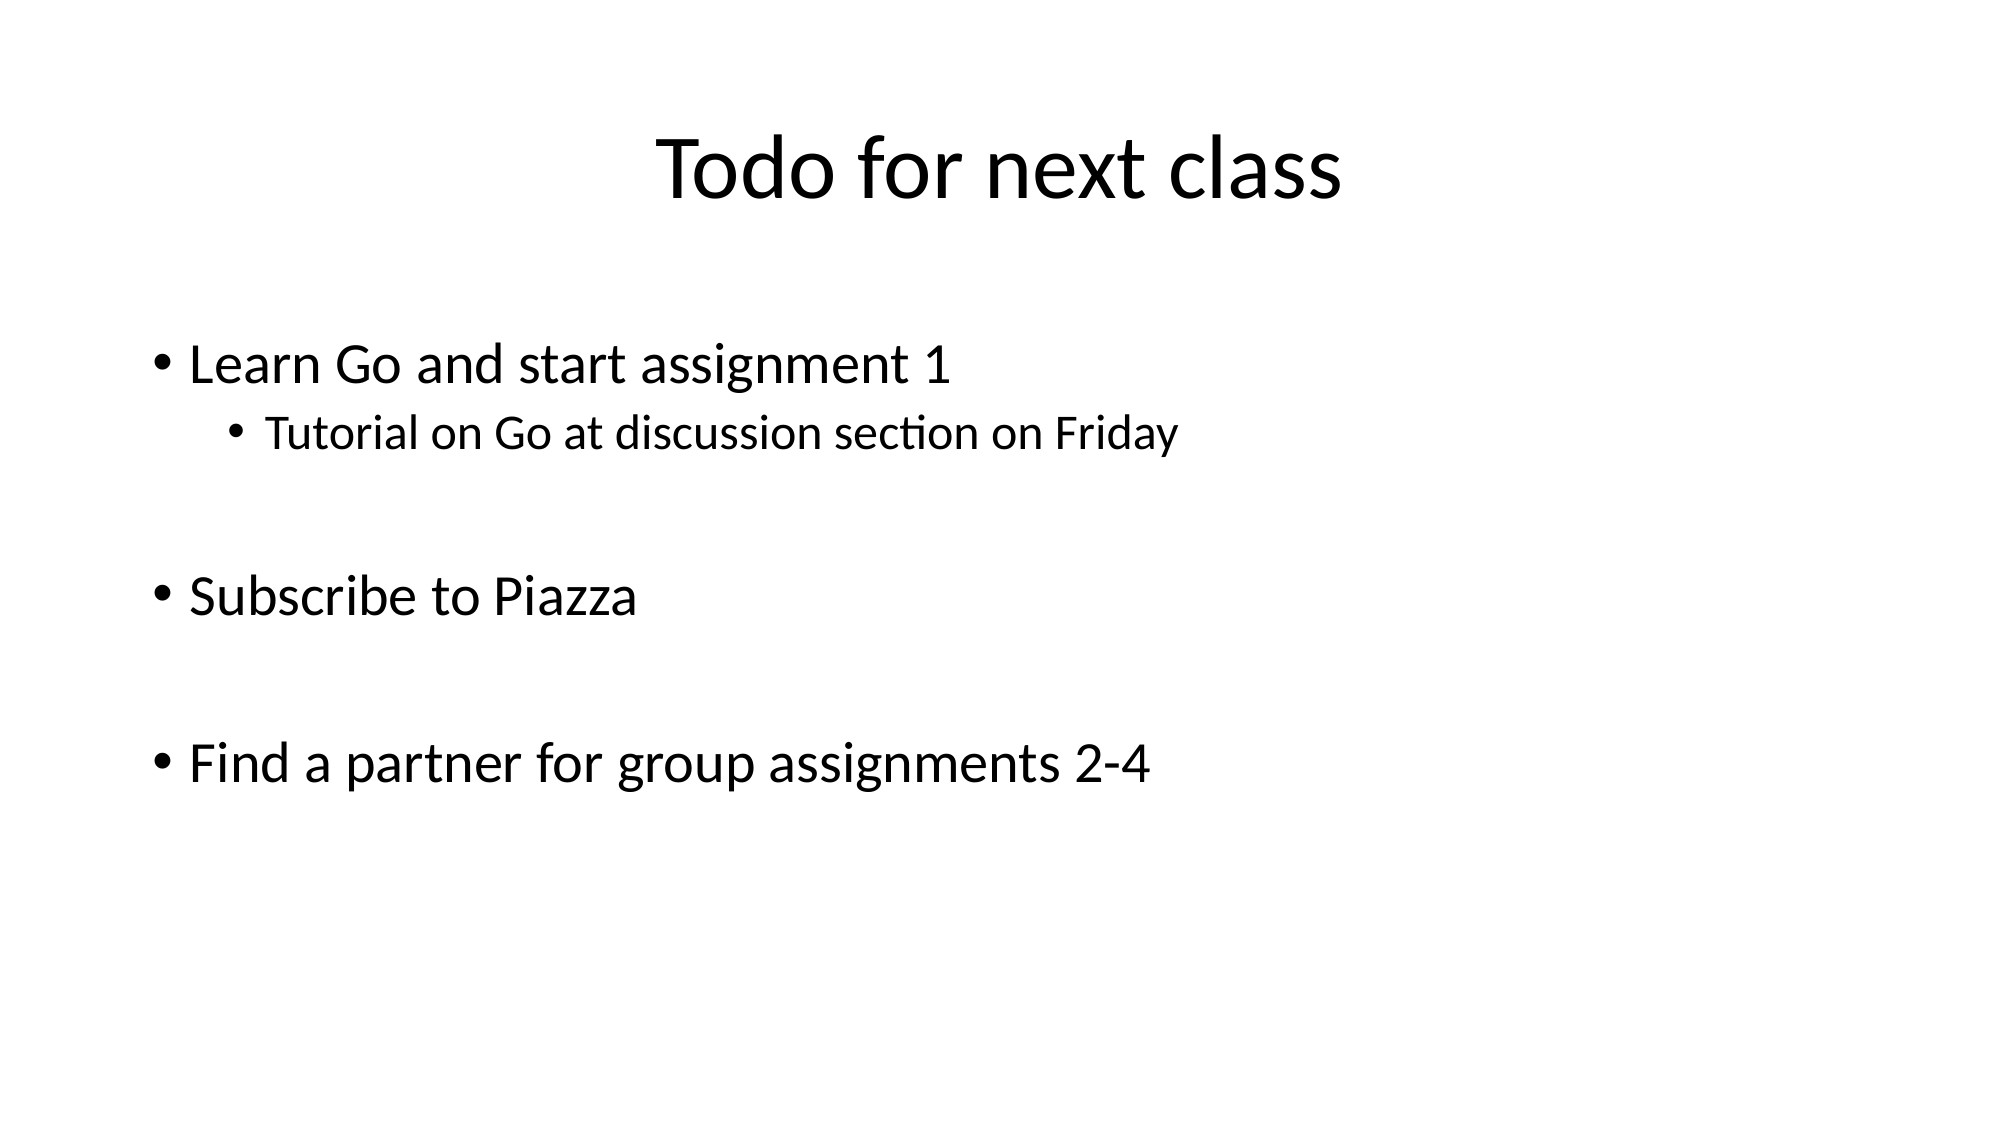

# Todo for next class
Learn Go and start assignment 1
Tutorial on Go at discussion section on Friday

Subscribe to Piazza

Find a partner for group assignments 2-4